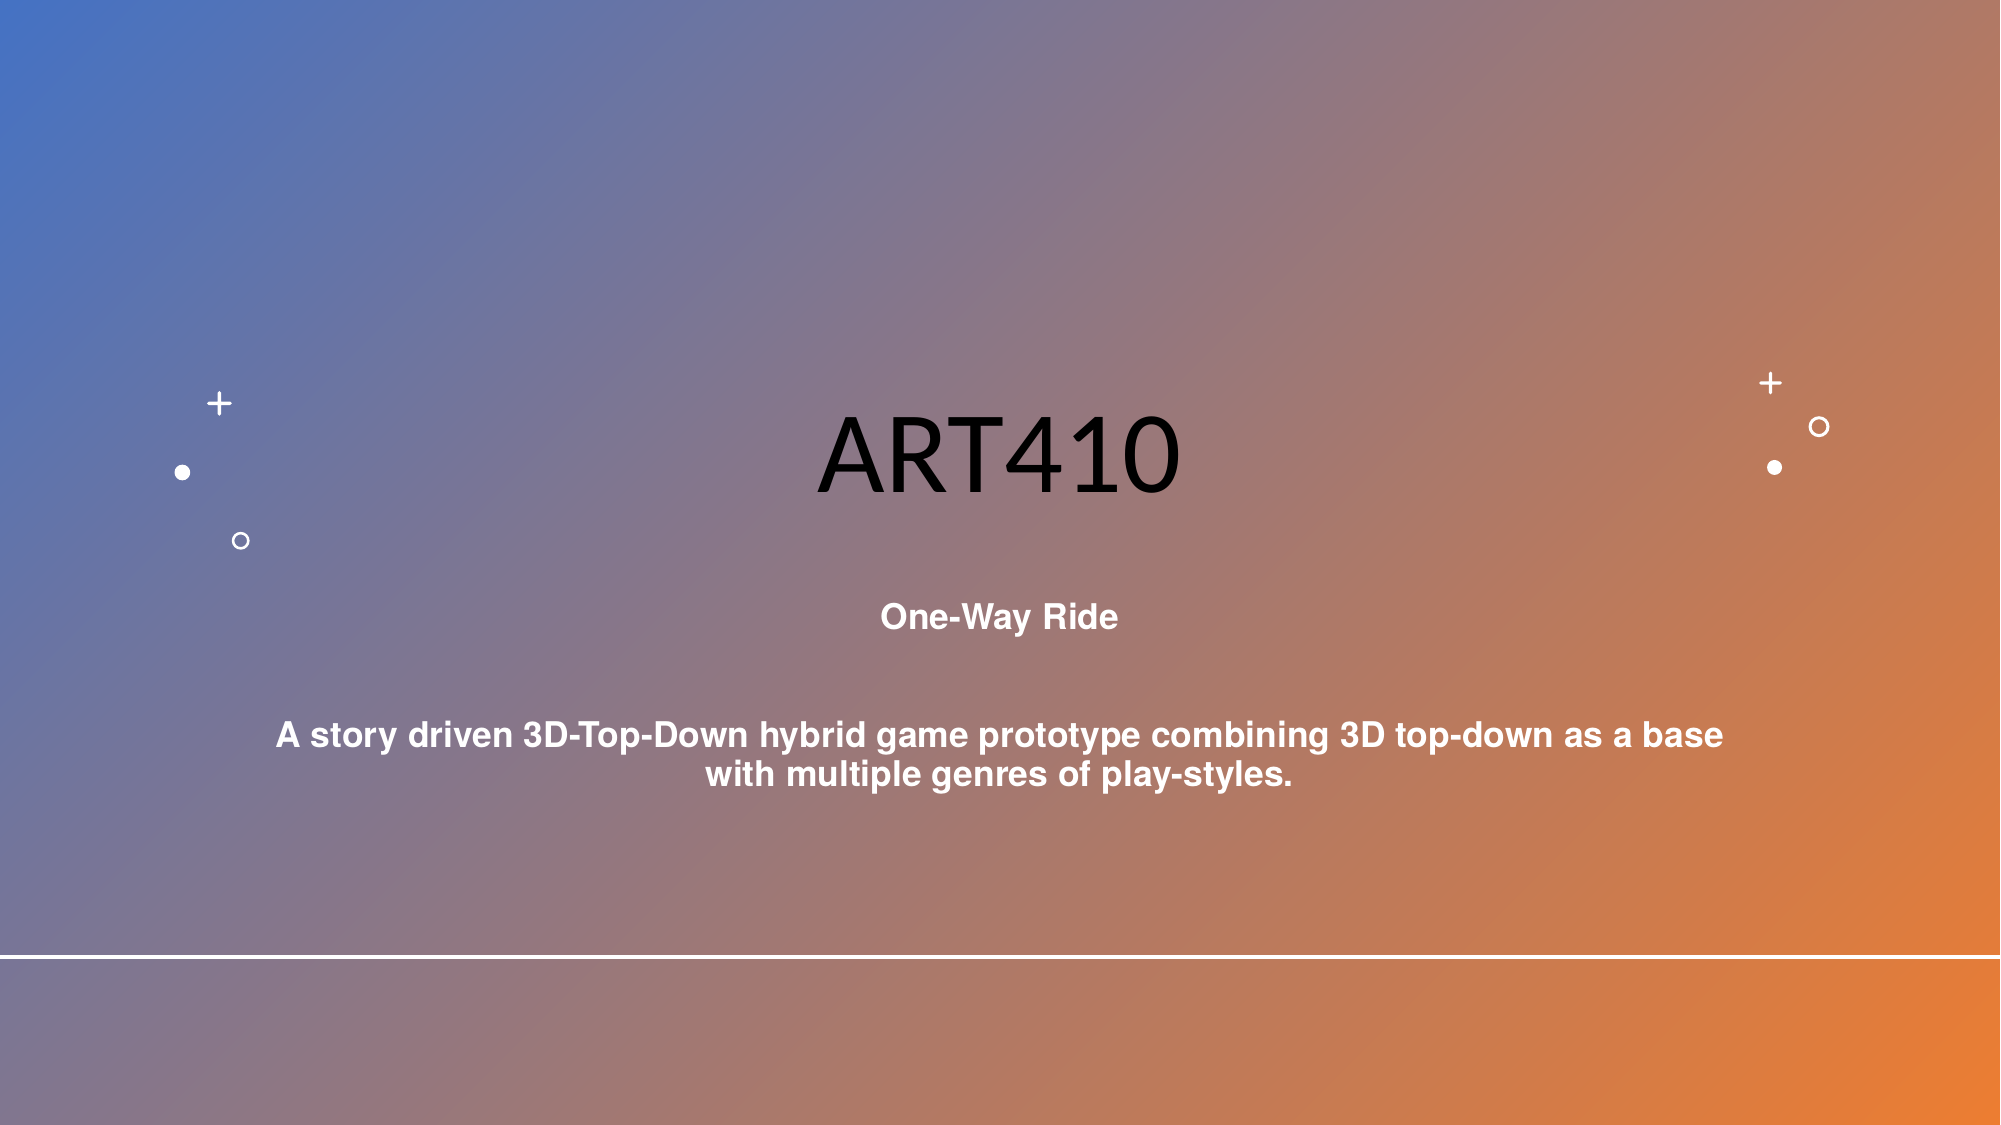

# ART410

One-Way Ride

A story driven 3D-Top-Down hybrid game prototype combining 3D top-down as a base with multiple genres of play-styles.